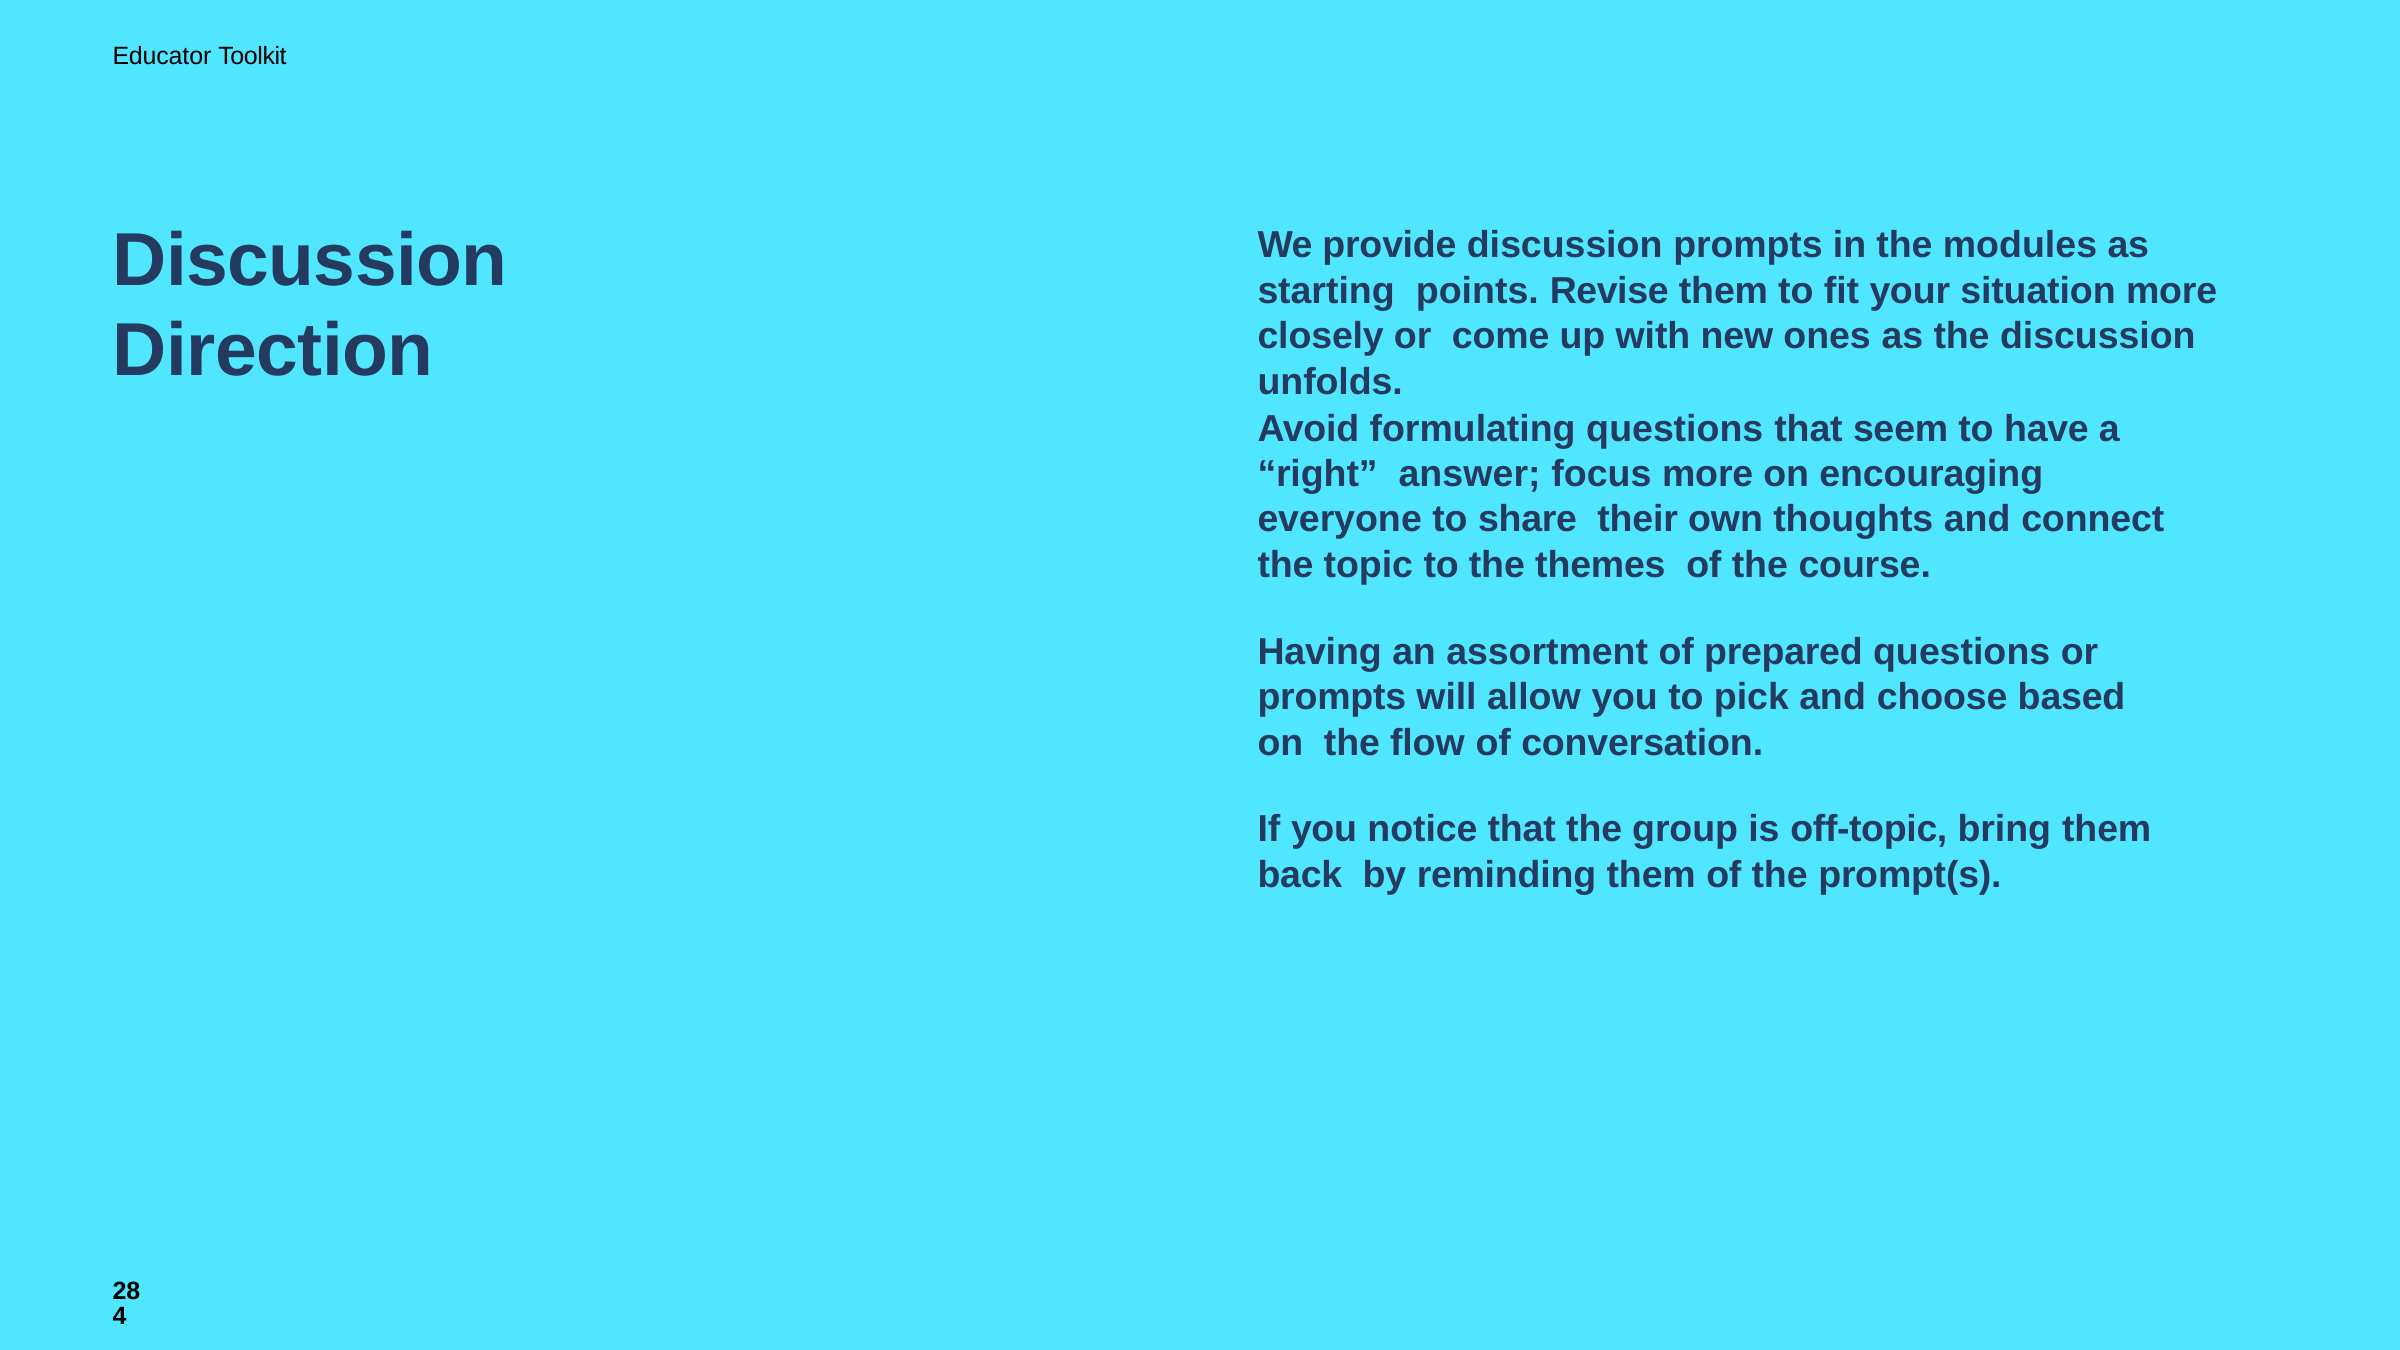

Educator Toolkit
# Discussion Direction
We provide discussion prompts in the modules as starting  points. Revise them to fit your situation more closely or  come up with new ones as the discussion unfolds.
Avoid formulating questions that seem to have a “right”  answer; focus more on encouraging everyone to share  their own thoughts and connect the topic to the themes  of the course.

Having an assortment of prepared questions or  prompts will allow you to pick and choose based on  the flow of conversation.

If you notice that the group is off-topic, bring them back  by reminding them of the prompt(s).
284